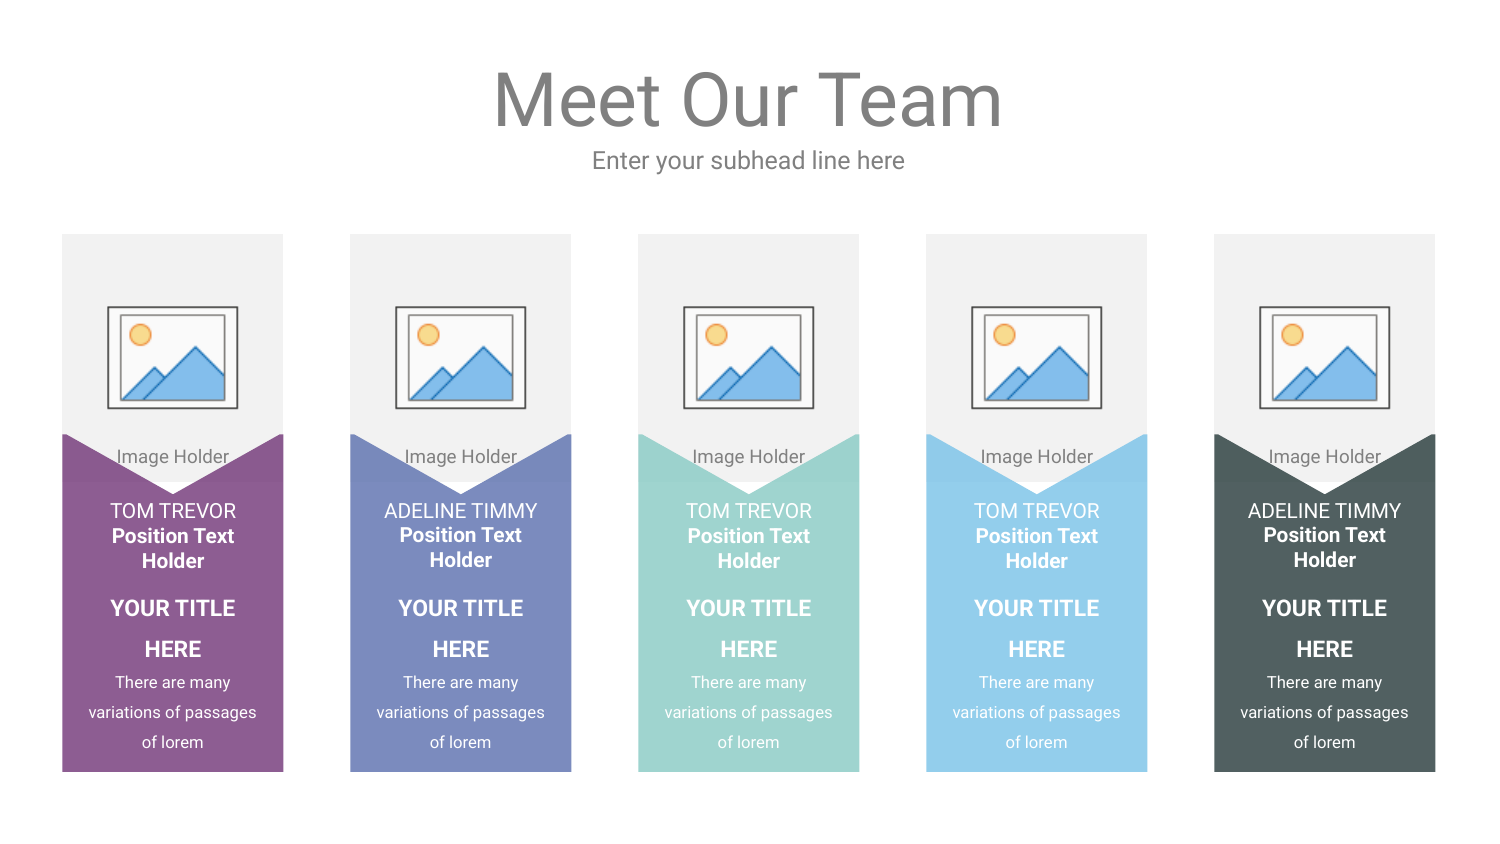

# Meet Our Team
Enter your subhead line here

ADELINE TIMMY
Position Text Holder
ADELINE TIMMY
Position Text Holder
TOM TREVOR
Position Text Holder
TOM TREVOR
Position Text Holder
TOM TREVOR
Position Text Holder
YOUR TITLE HERE
There are many variations of passages of lorem
YOUR TITLE HERE
There are many variations of passages of lorem
YOUR TITLE HERE
There are many variations of passages of lorem
YOUR TITLE HERE
There are many variations of passages of lorem
YOUR TITLE HERE
There are many variations of passages of lorem